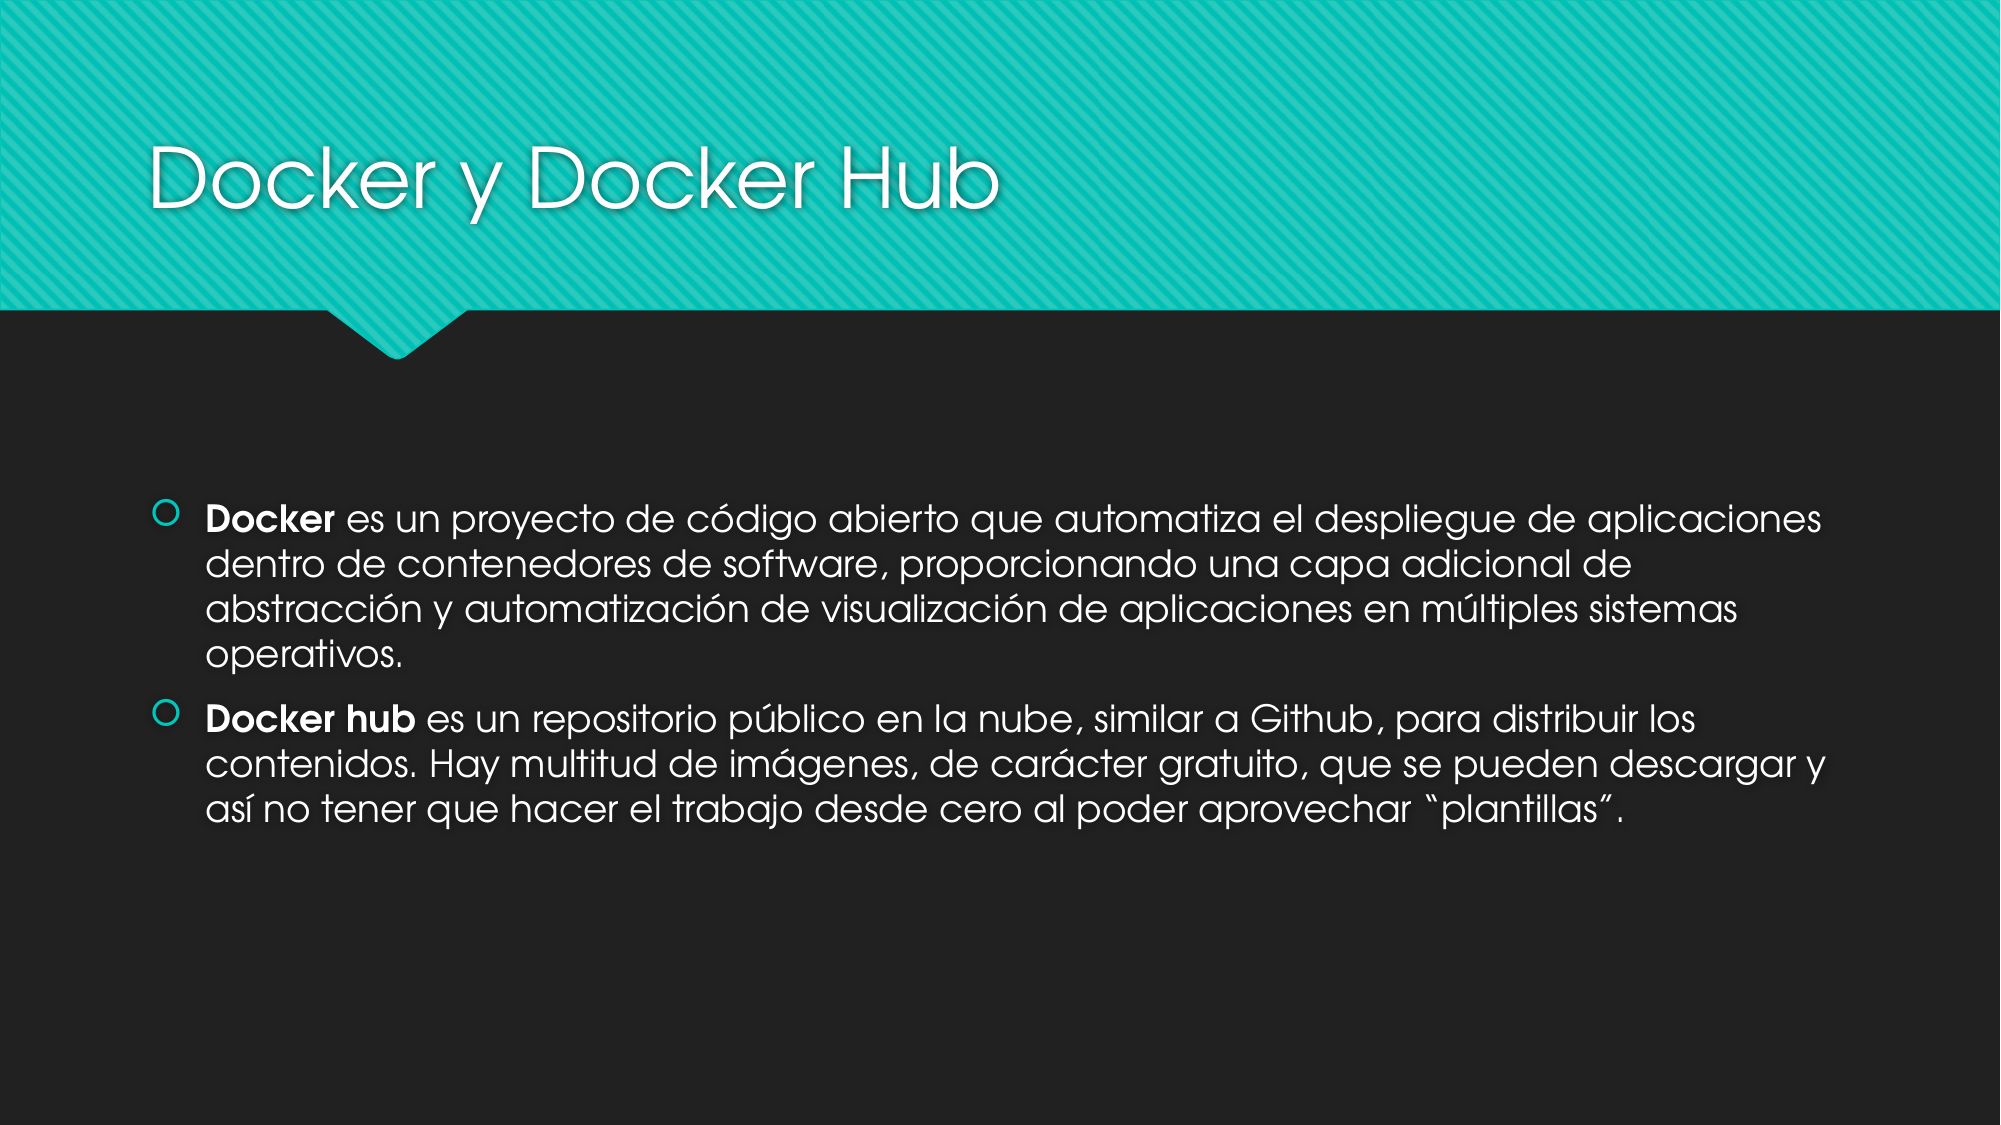

# Docker y Docker Hub
Docker es un proyecto de código abierto que automatiza el despliegue de aplicaciones dentro de contenedores de software, proporcionando una capa adicional de abstracción y automatización de visualización de aplicaciones en múltiples sistemas operativos.
Docker hub es un repositorio público en la nube, similar a Github, para distribuir los contenidos. Hay multitud de imágenes, de carácter gratuito, que se pueden descargar y así no tener que hacer el trabajo desde cero al poder aprovechar “plantillas”.